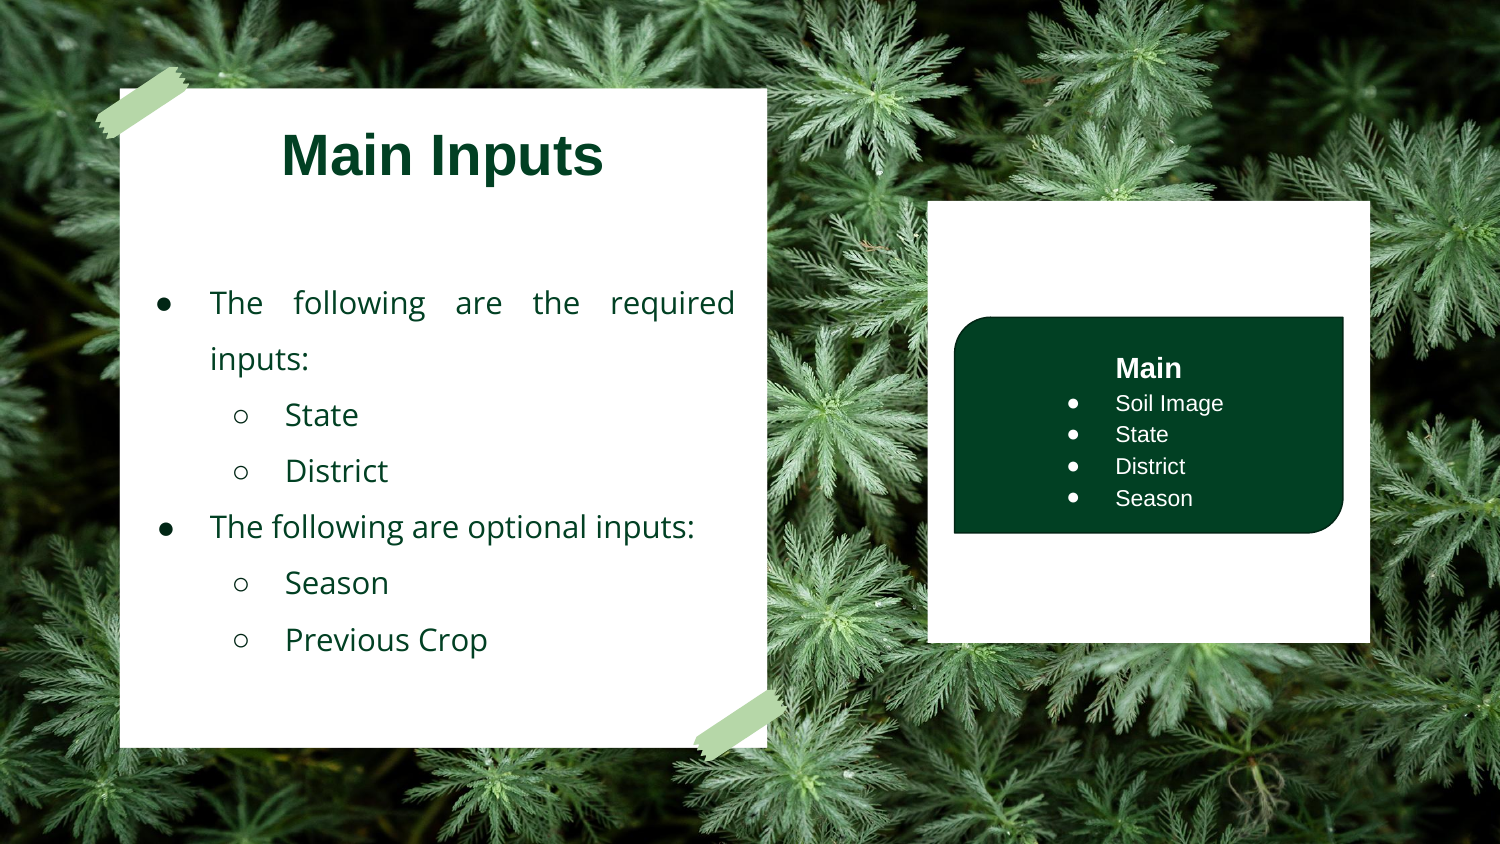

# Main Inputs

The following are the required inputs:
State
District
The following are optional inputs:
Season
Previous Crop

Main
Soil Image
State
District
Season